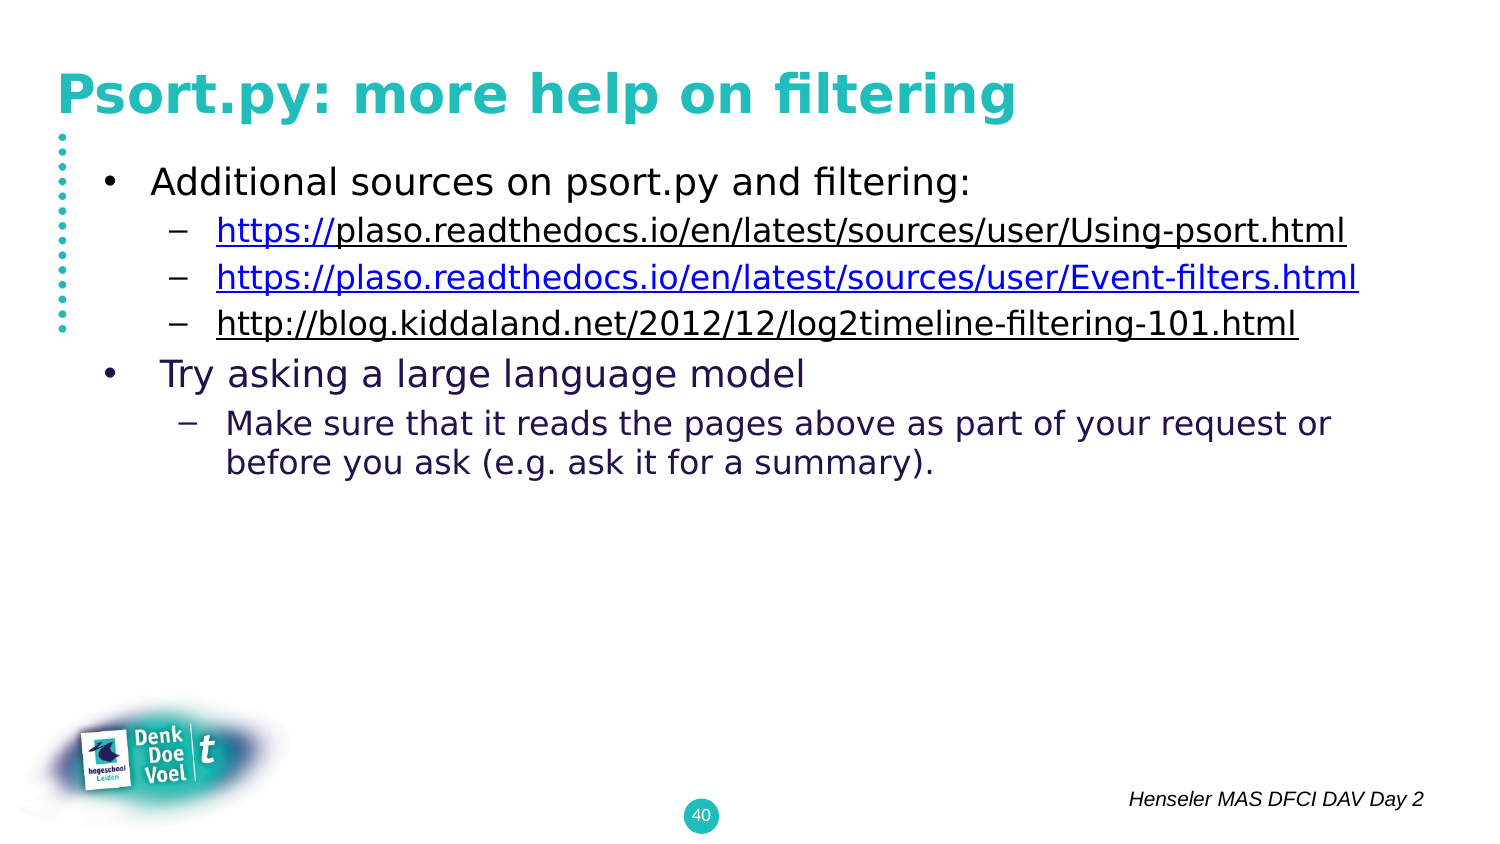

# Psort.py: more help on filtering
Additional sources on psort.py and filtering:
https://plaso.readthedocs.io/en/latest/sources/user/Using-psort.html
https://plaso.readthedocs.io/en/latest/sources/user/Event-filters.html
http://blog.kiddaland.net/2012/12/log2timeline-filtering-101.html
Try asking a large language model
Make sure that it reads the pages above as part of your request or before you ask (e.g. ask it for a summary).